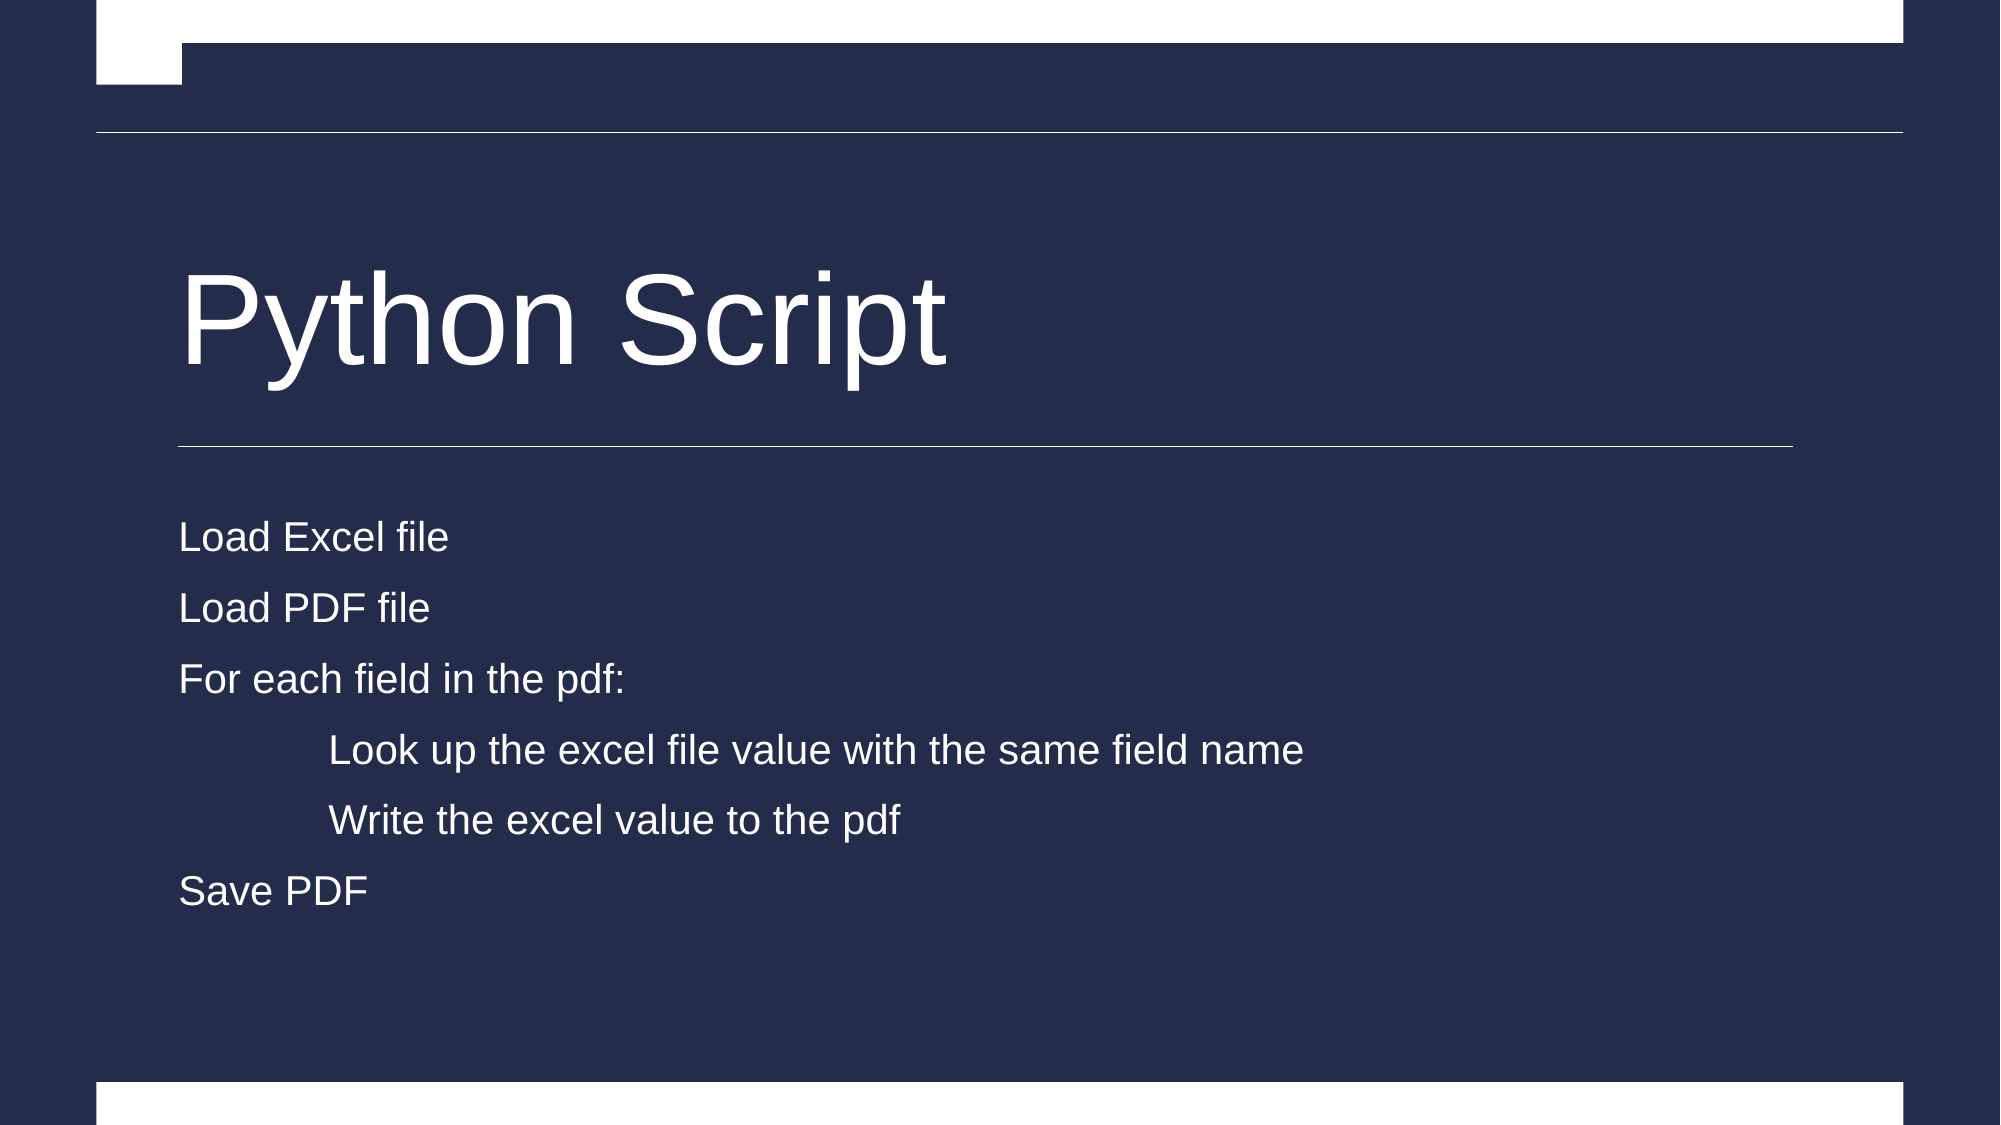

# Python Script
Load Excel file
Load PDF file
For each field in the pdf:
	Look up the excel file value with the same field name
	Write the excel value to the pdf
Save PDF